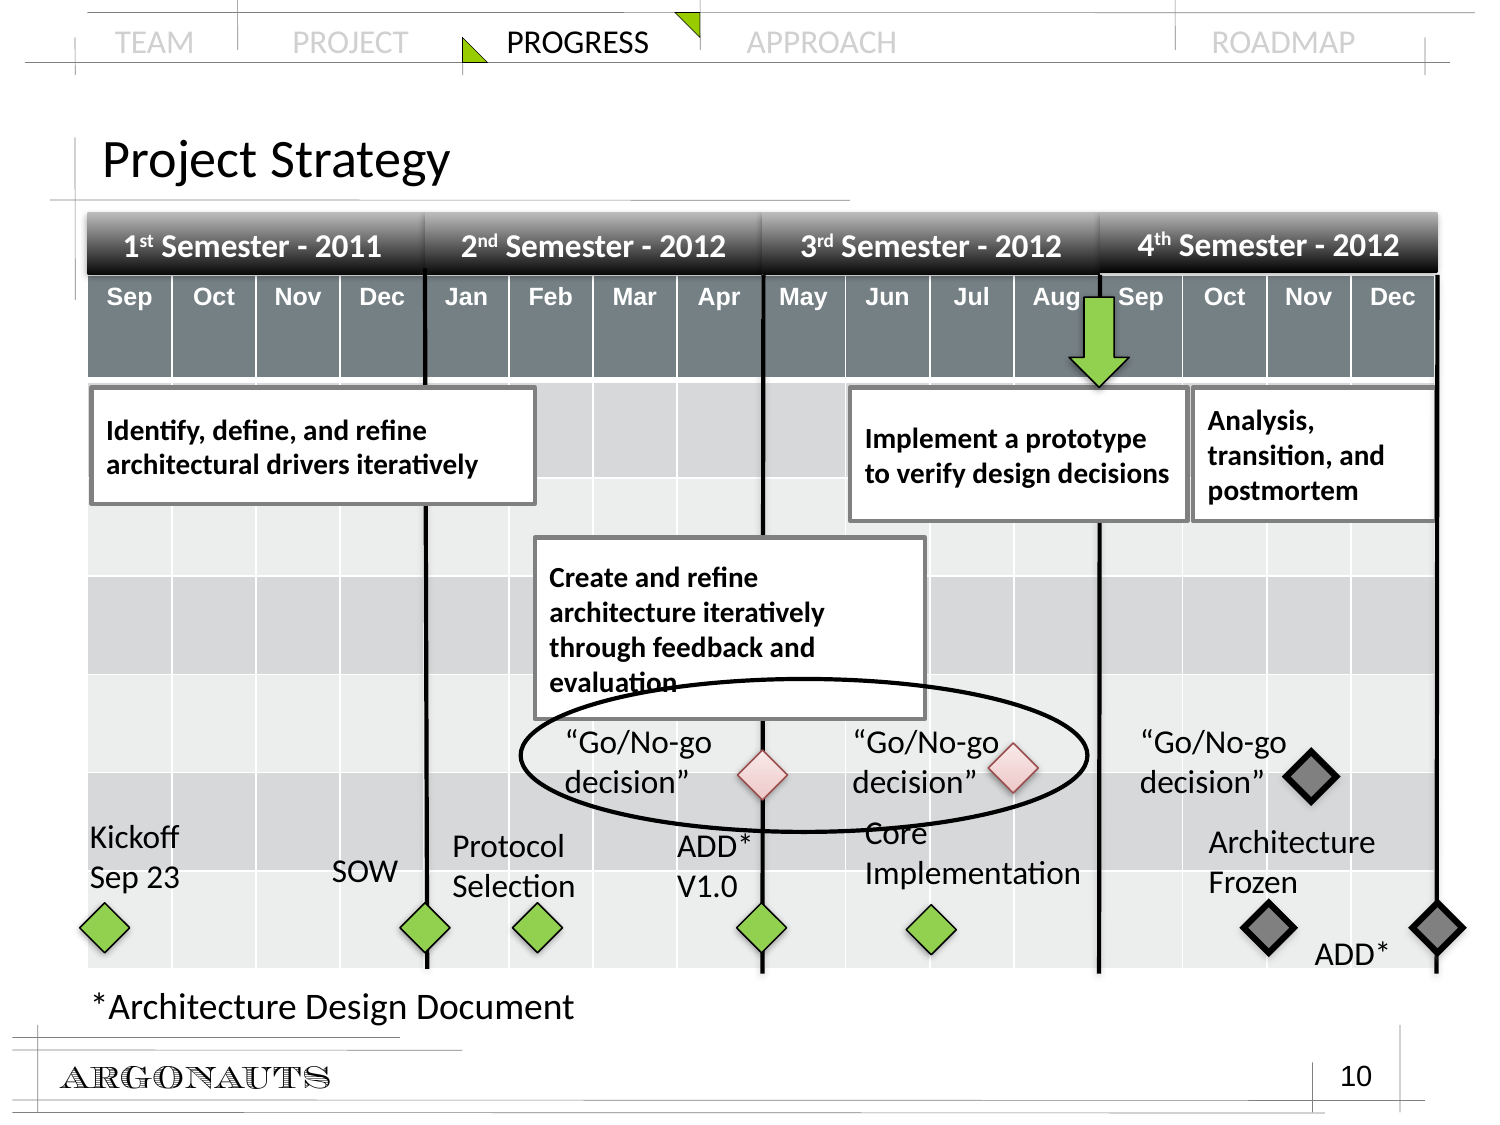

# Project Strategy
1st Semester - 2011
2nd Semester - 2012
3rd Semester - 2012
4th Semester - 2012
| Sep | Oct | Nov | Dec | Jan | Feb | Mar | Apr | May | Jun | Jul | Aug | Sep | Oct | Nov | Dec |
| --- | --- | --- | --- | --- | --- | --- | --- | --- | --- | --- | --- | --- | --- | --- | --- |
|  |  |  |  |  |  |  |  |  |  |  |  |  |  |  |  |
|  |  |  |  |  |  |  |  |  |  |  |  |  |  |  |  |
|  |  |  |  |  |  |  |  |  |  |  |  |  |  |  |  |
|  |  |  |  |  |  |  |  |  |  |  |  |  |  |  |  |
|  |  |  |  |  |  |  |  |  |  |  |  |  |  |  |  |
|  |  |  |  |  |  |  |  |  |  |  |  |  |  |  |  |

Identify, define, and refine architectural drivers iteratively
Implement a prototype to verify design decisions
Analysis, transition, and
postmortem
Create and refine architecture iteratively through feedback and evaluation

“Go/No-go decision”
“Go/No-go decision”
“Go/No-go decision”

Core Implementation
Kickoff
Sep 23
Architecture Frozen

Protocol Selection
ADD*
V1.0
SOW

ADD*
*Architecture Design Document
10